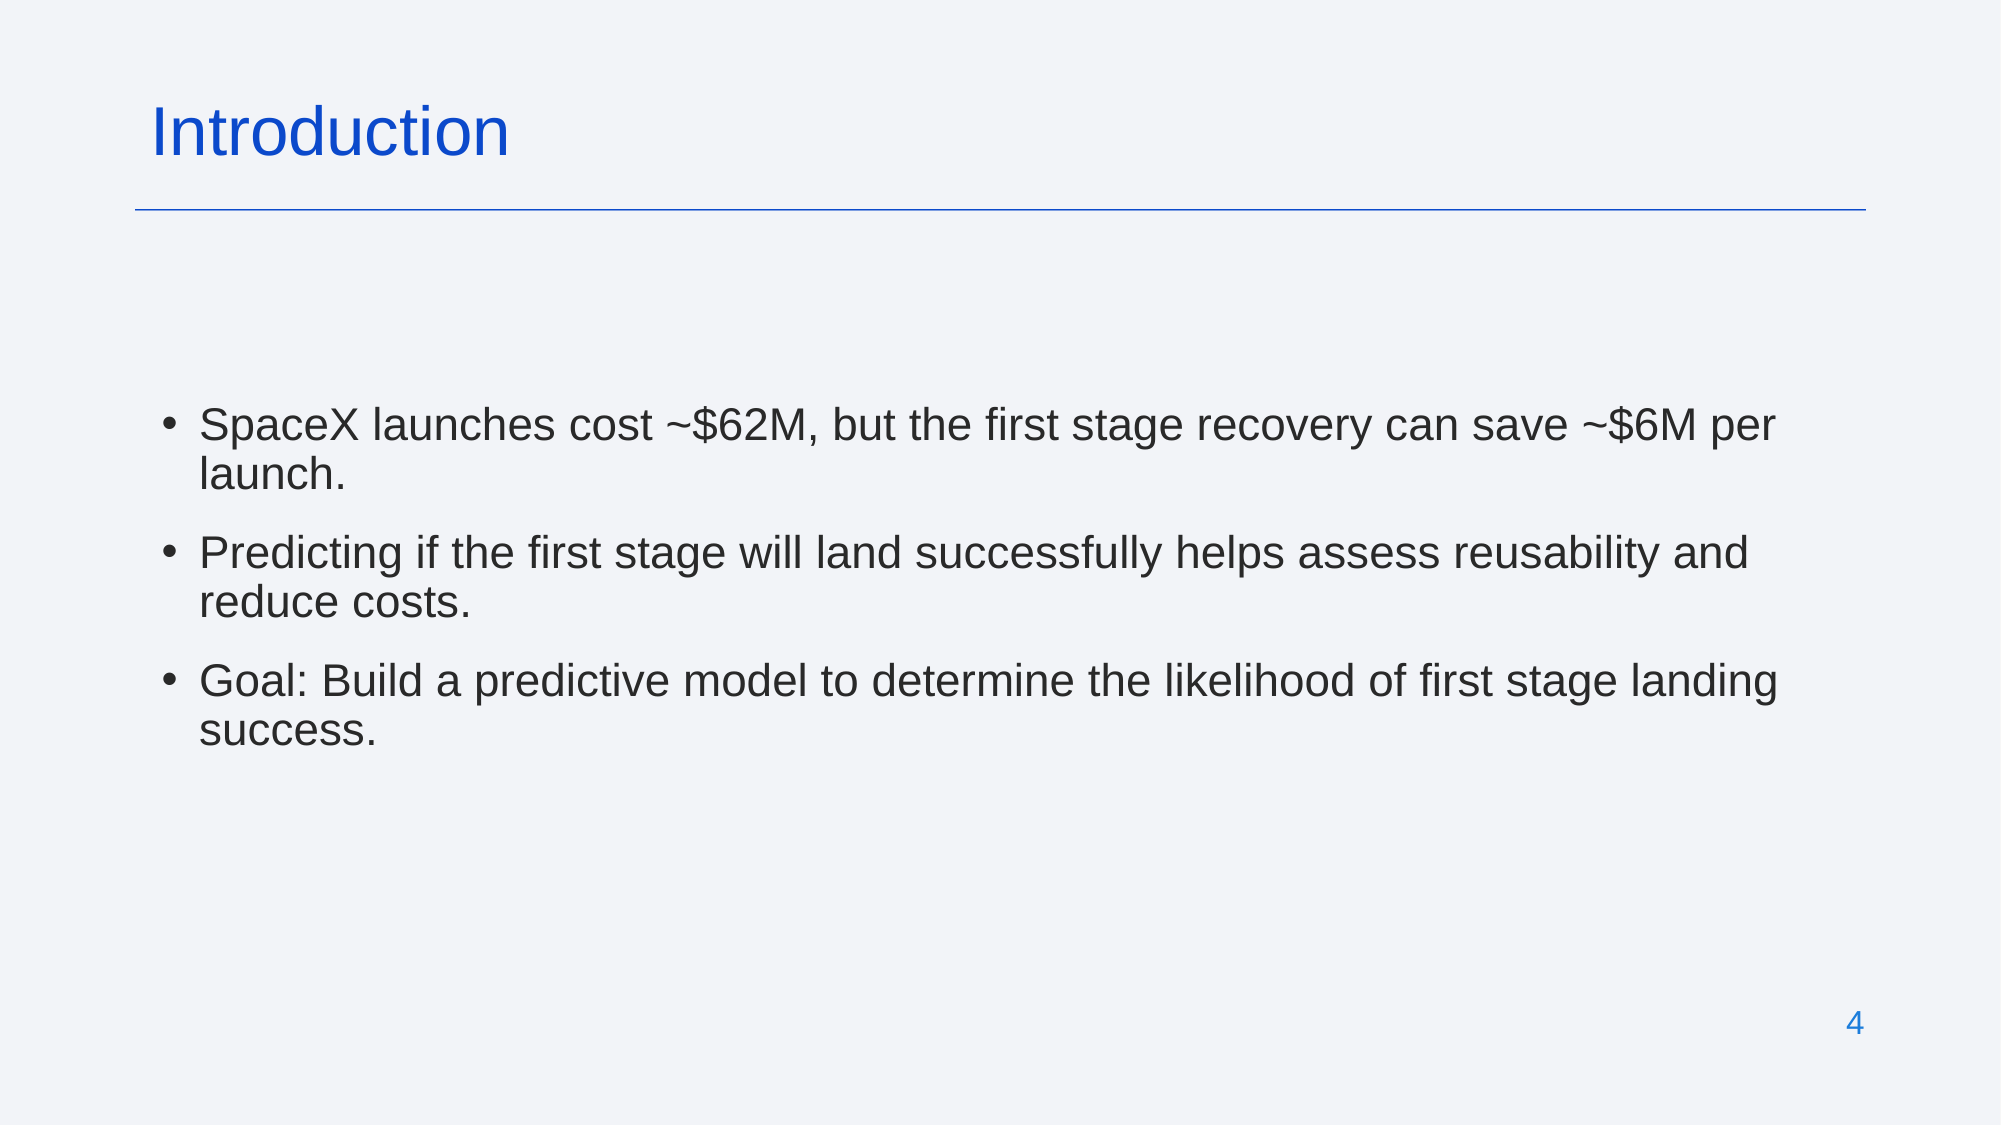

Introduction
SpaceX launches cost ~$62M, but the first stage recovery can save ~$6M per launch.
Predicting if the first stage will land successfully helps assess reusability and reduce costs.
Goal: Build a predictive model to determine the likelihood of first stage landing success.
4